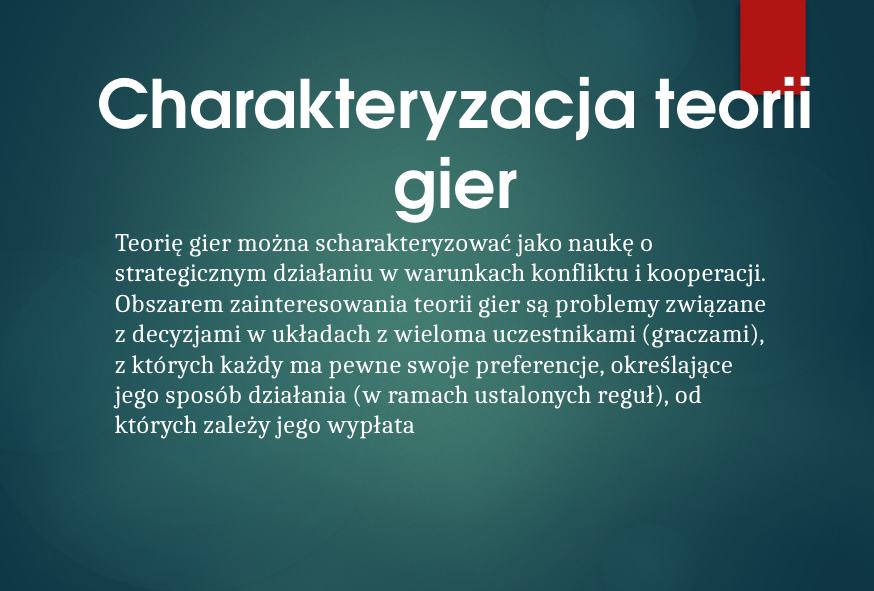

Charakteryzacja teorii gier

Teorię gier można scharakteryzować jako naukę o strategicznym działaniu w warunkach konfliktu i kooperacji. Obszarem zainteresowania teorii gier są problemy związane z decyzjami w układach z wieloma uczestnikami (graczami), z których każdy ma pewne swoje preferencje, określające jego sposób działania (w ramach ustalonych reguł), od których zależy jego wypłata